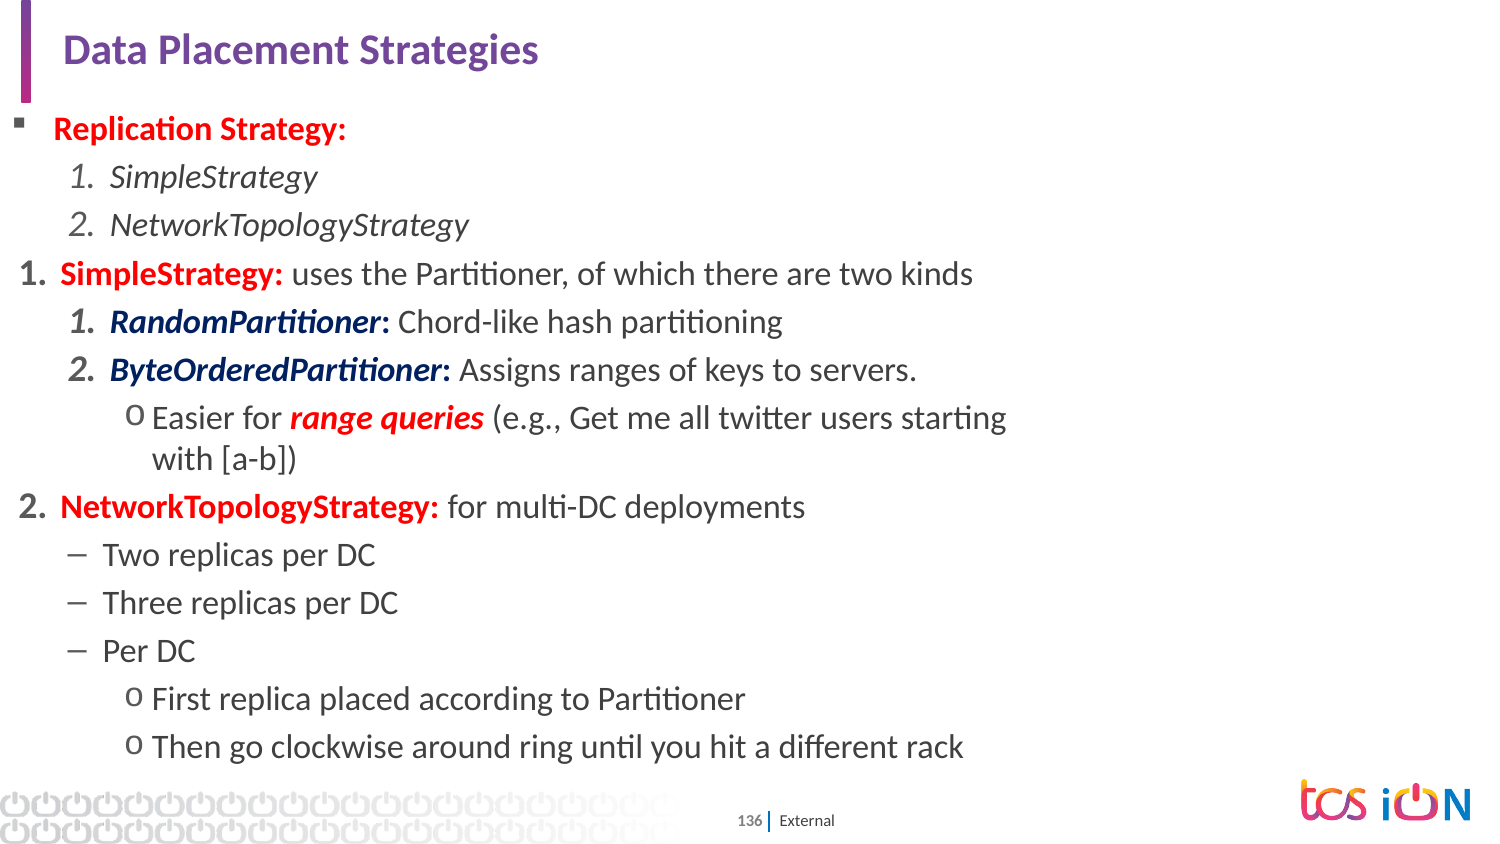

# Data Placement Strategies
Replication Strategy:
SimpleStrategy
NetworkTopologyStrategy
SimpleStrategy: uses the Partitioner, of which there are two kinds
RandomPartitioner: Chord-like hash partitioning
ByteOrderedPartitioner: Assigns ranges of keys to servers.
Easier for range queries (e.g., Get me all twitter users starting with [a-b])
NetworkTopologyStrategy: for multi-DC deployments
Two replicas per DC
Three replicas per DC
Per DC
First replica placed according to Partitioner
Then go clockwise around ring until you hit a different rack

Design of Apache Cassandra